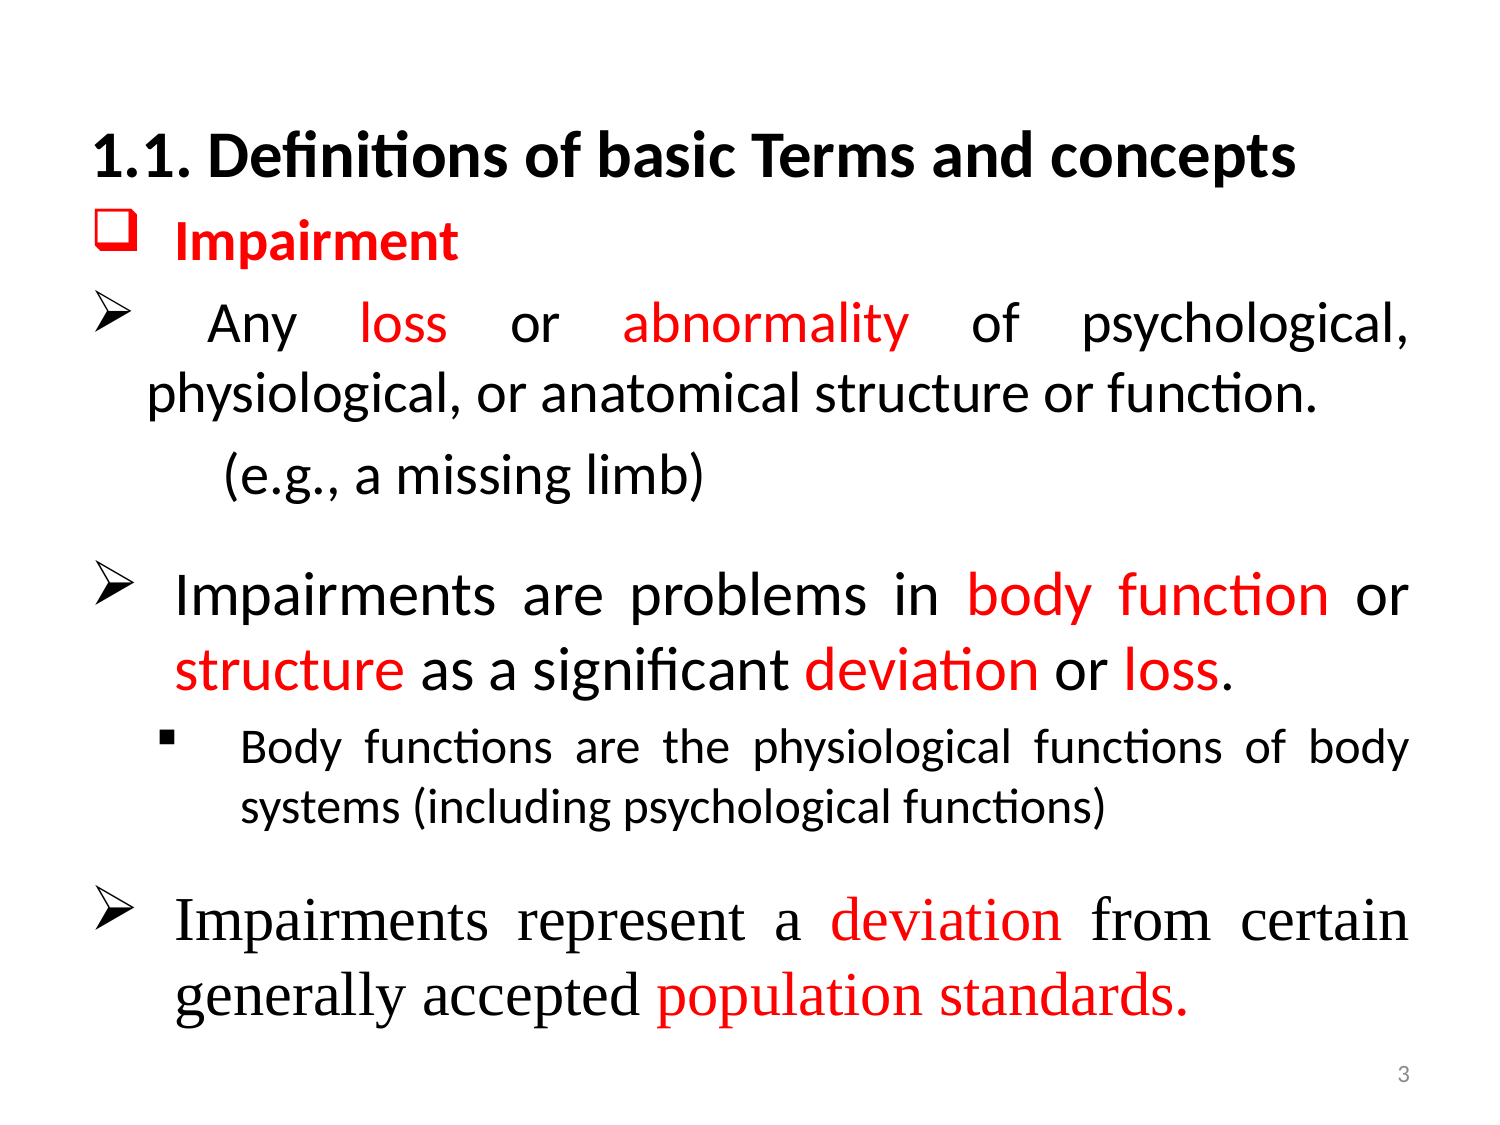

1.1. Definitions of basic Terms and concepts
Impairment
 Any loss or abnormality of psychological, physiological, or anatomical structure or function.
          (e.g., a missing limb)

Impairments are problems in body function or structure as a significant deviation or loss.
Body functions are the physiological functions of body systems (including psychological functions)

Impairments represent a deviation from certain generally accepted population standards.

3